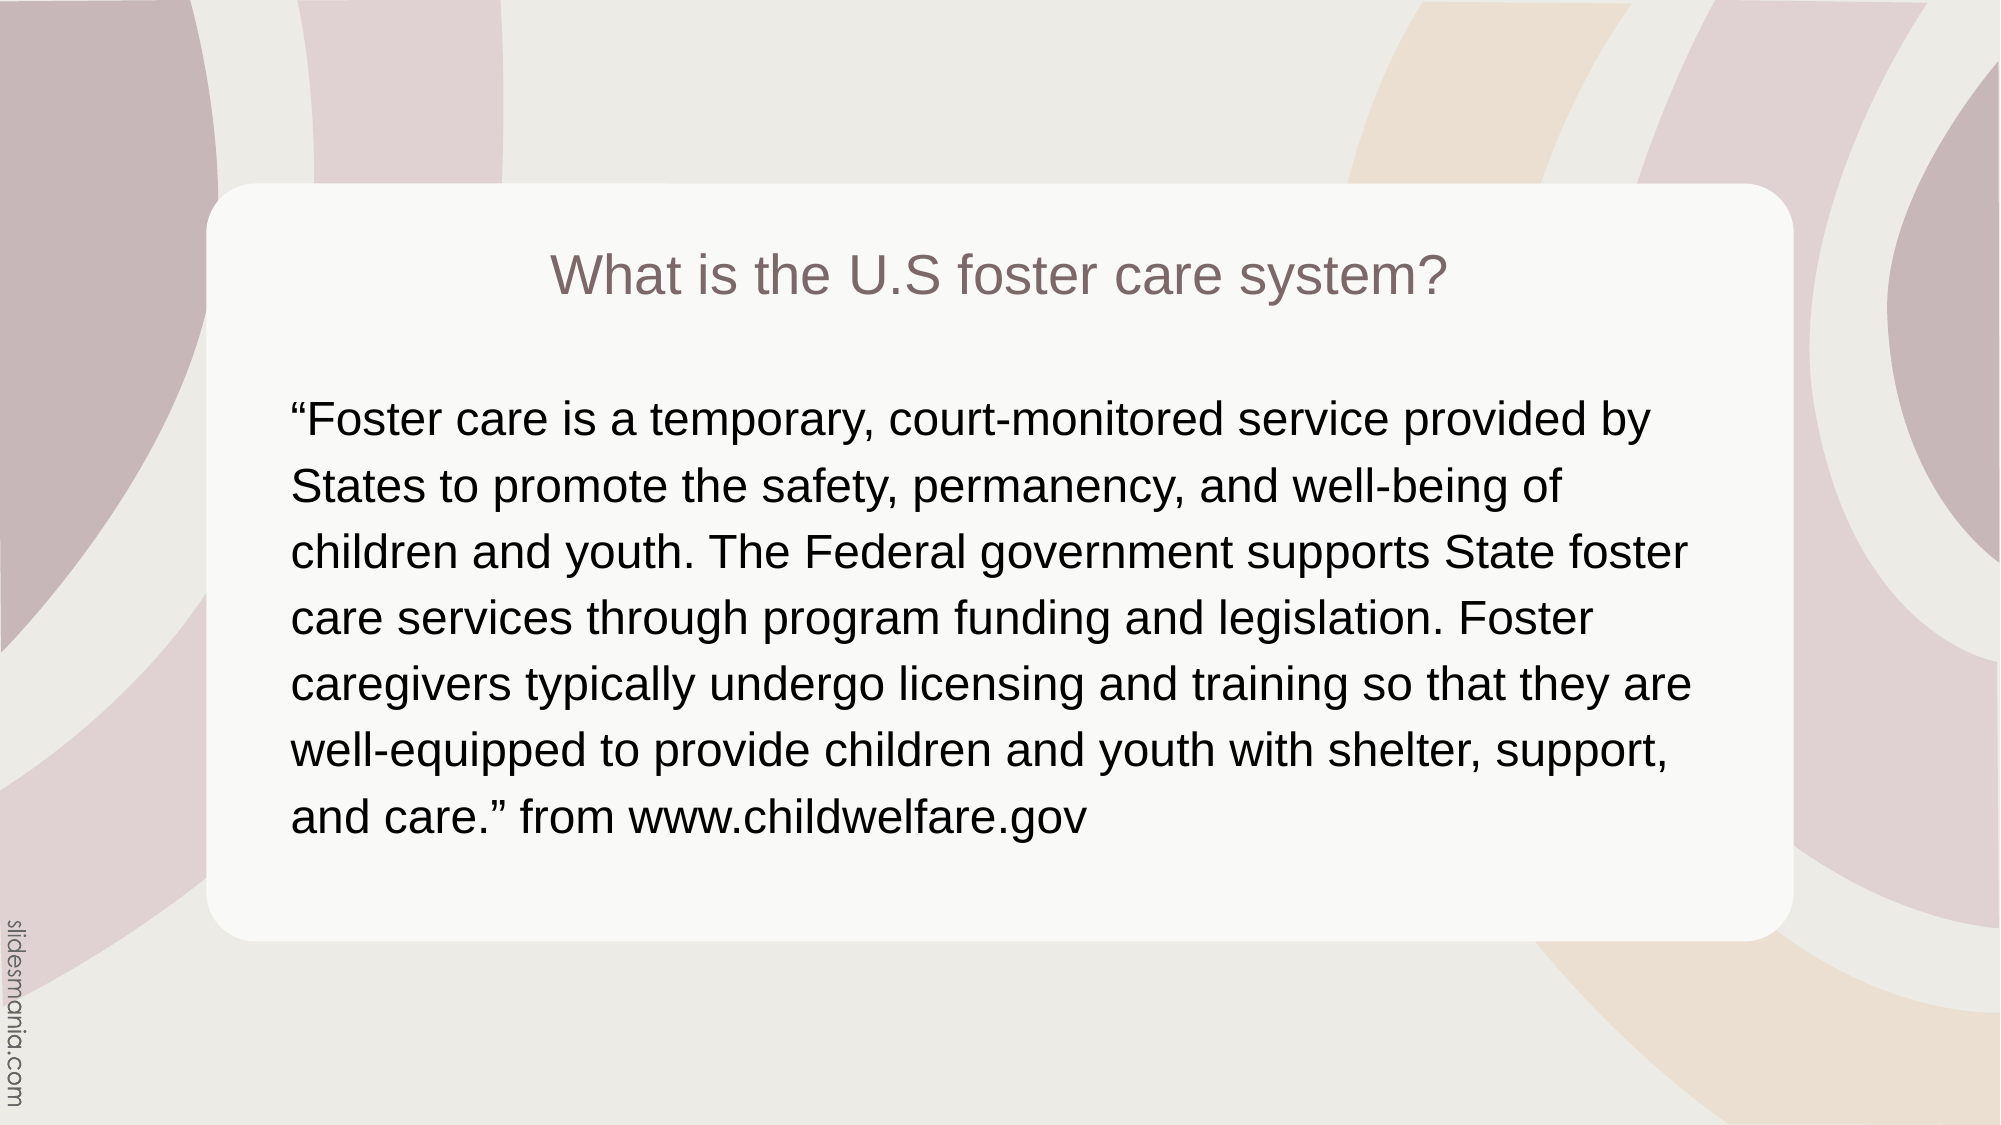

# What is the U.S foster care system?
“Foster care is a temporary, court-monitored service provided by States to promote the safety, permanency, and well-being of children and youth. The Federal government supports State foster care services through program funding and legislation. Foster caregivers typically undergo licensing and training so that they are well-equipped to provide children and youth with shelter, support, and care.” from www.childwelfare.gov